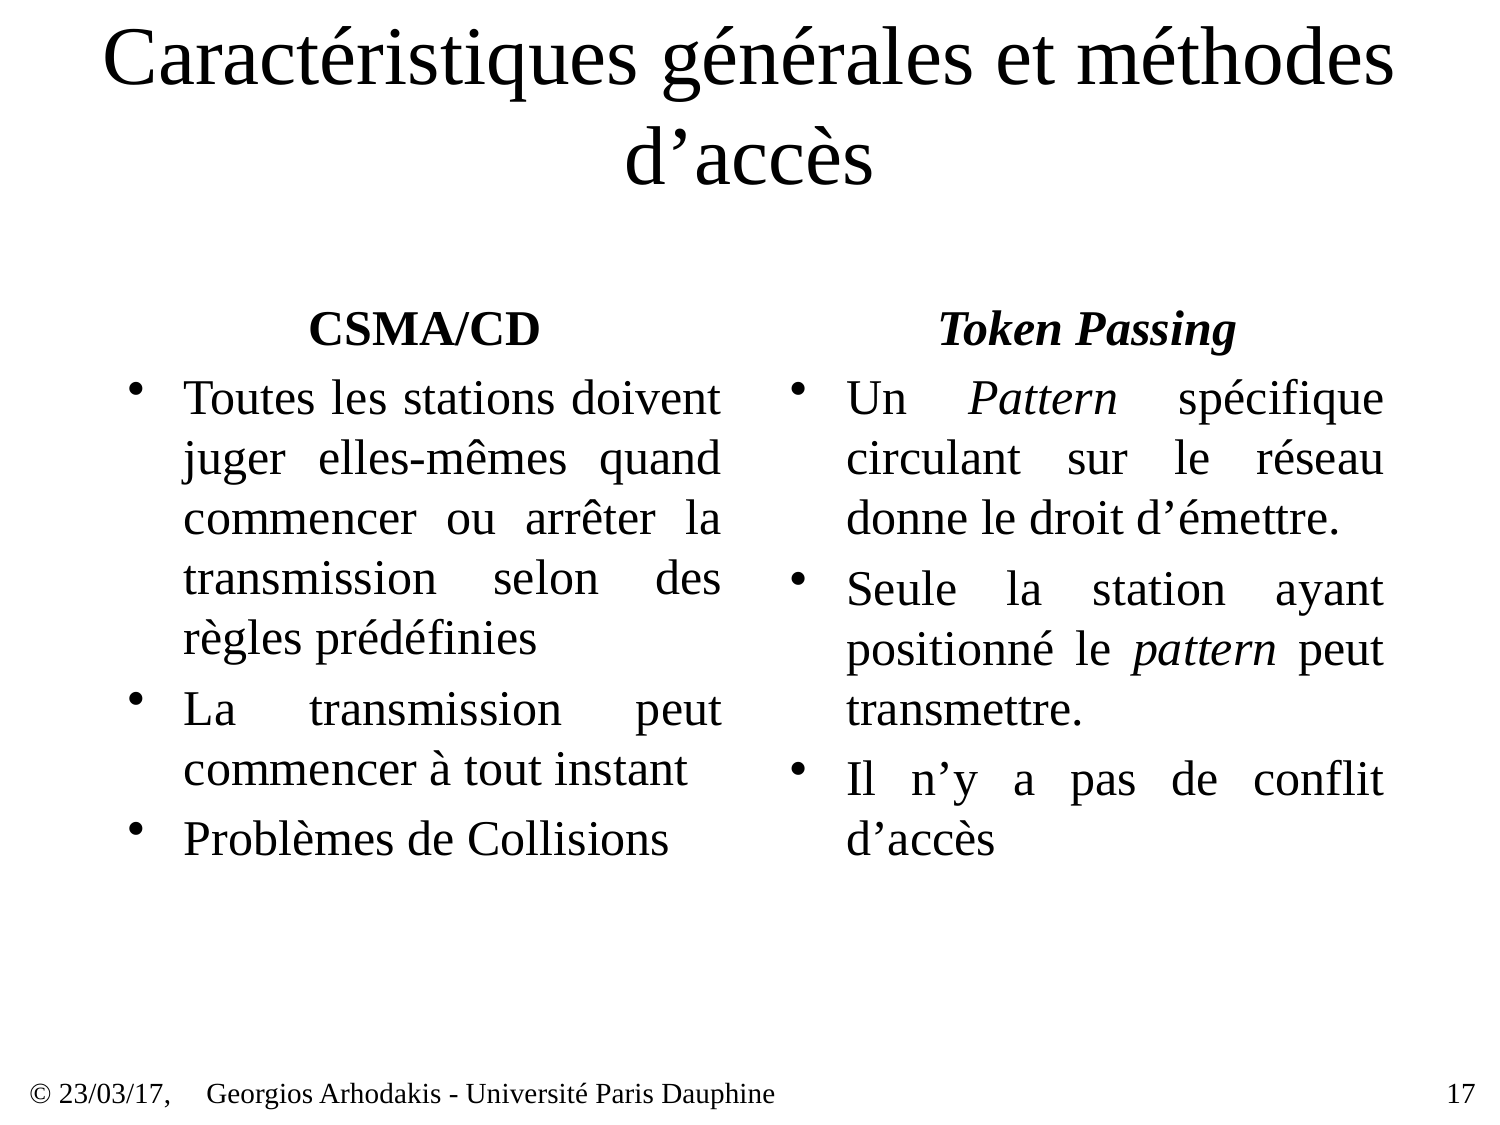

# Caractéristiques générales et méthodes d’accès
CSMA/CD
Toutes les stations doivent juger elles-mêmes quand commencer ou arrêter la transmission selon des règles prédéfinies
La transmission peut commencer à tout instant
Problèmes de Collisions
Token Passing
Un Pattern spécifique circulant sur le réseau donne le droit d’émettre.
Seule la station ayant positionné le pattern peut transmettre.
Il n’y a pas de conflit d’accès
© 23/03/17,
Georgios Arhodakis - Université Paris Dauphine
17